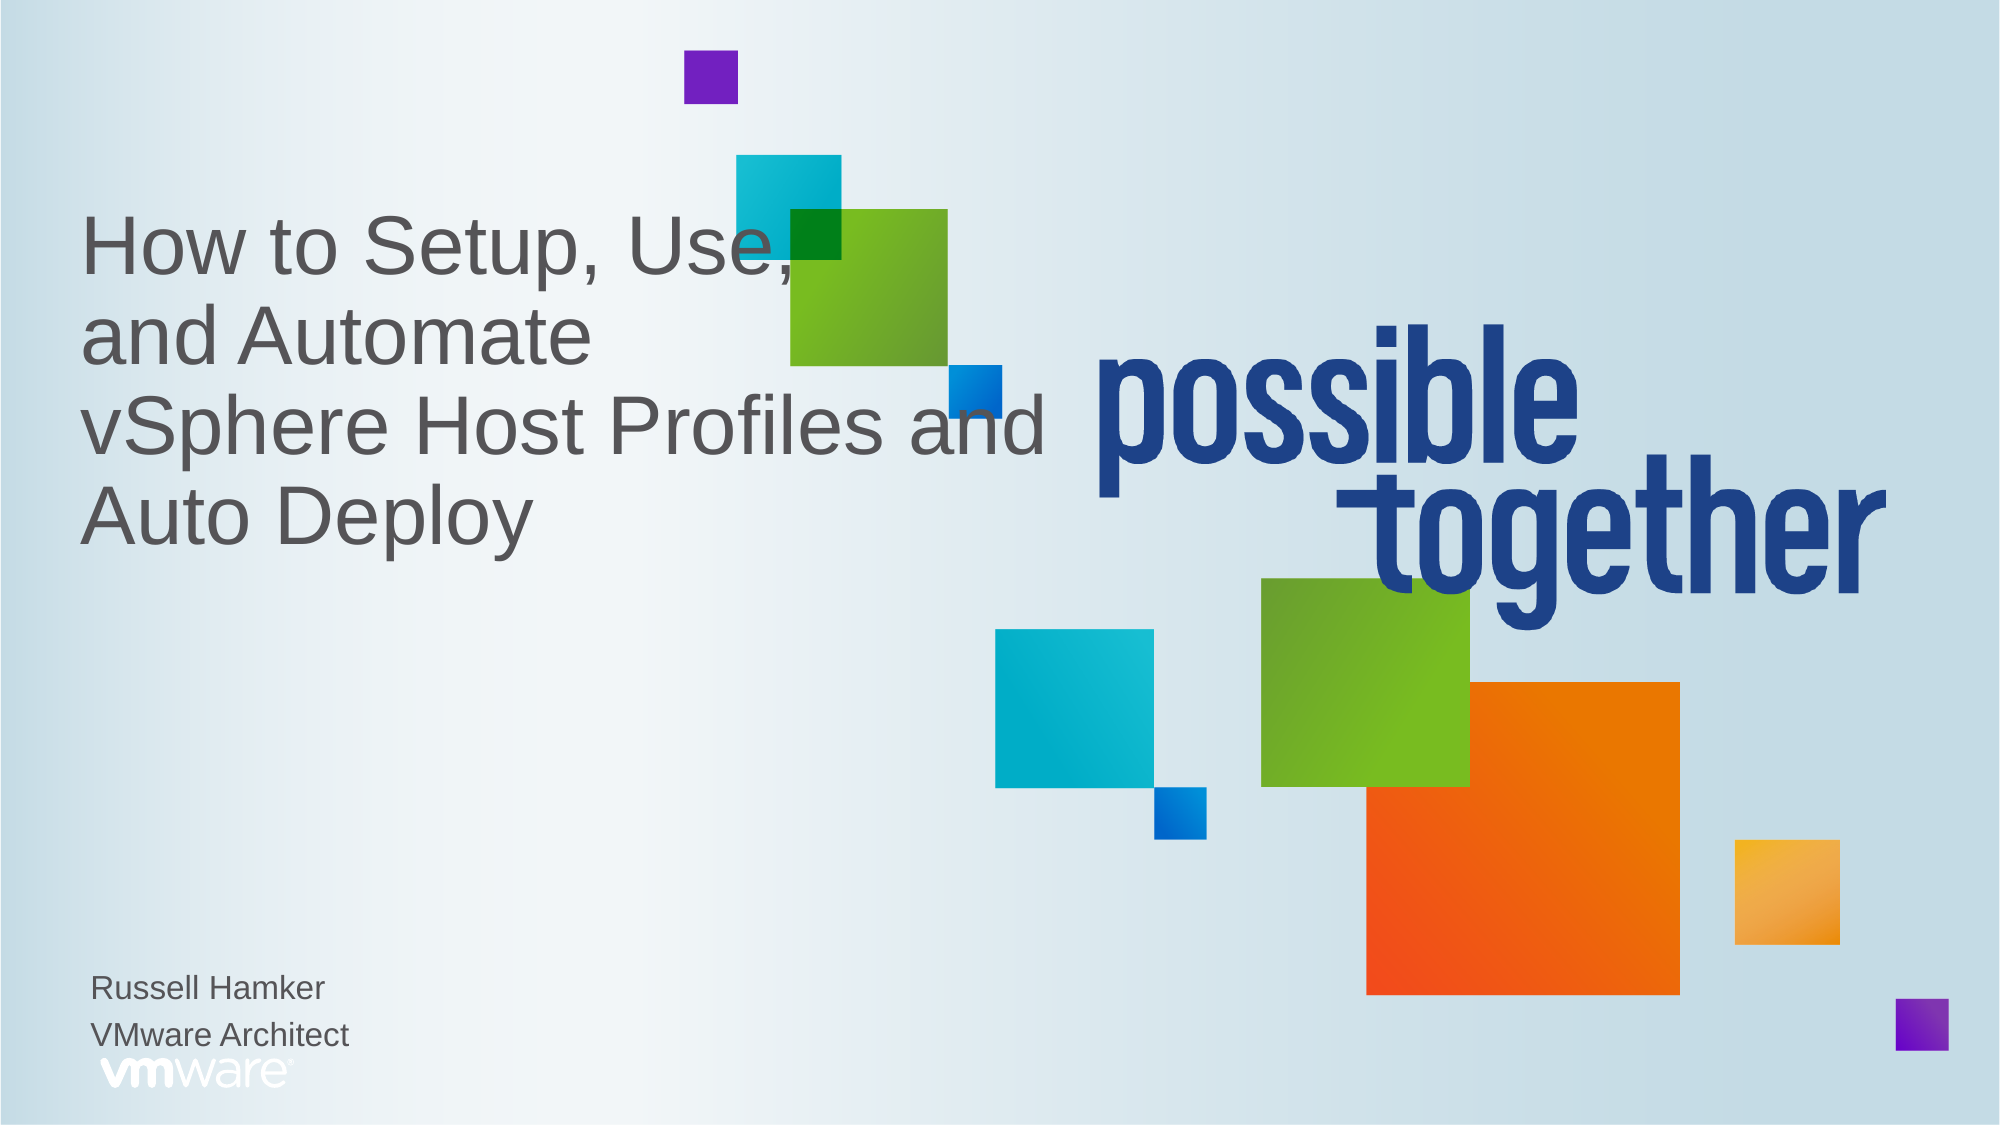

How to Setup, Use,
and Automate
vSphere Host Profiles and Auto Deploy

Russell Hamker
VMware Architect